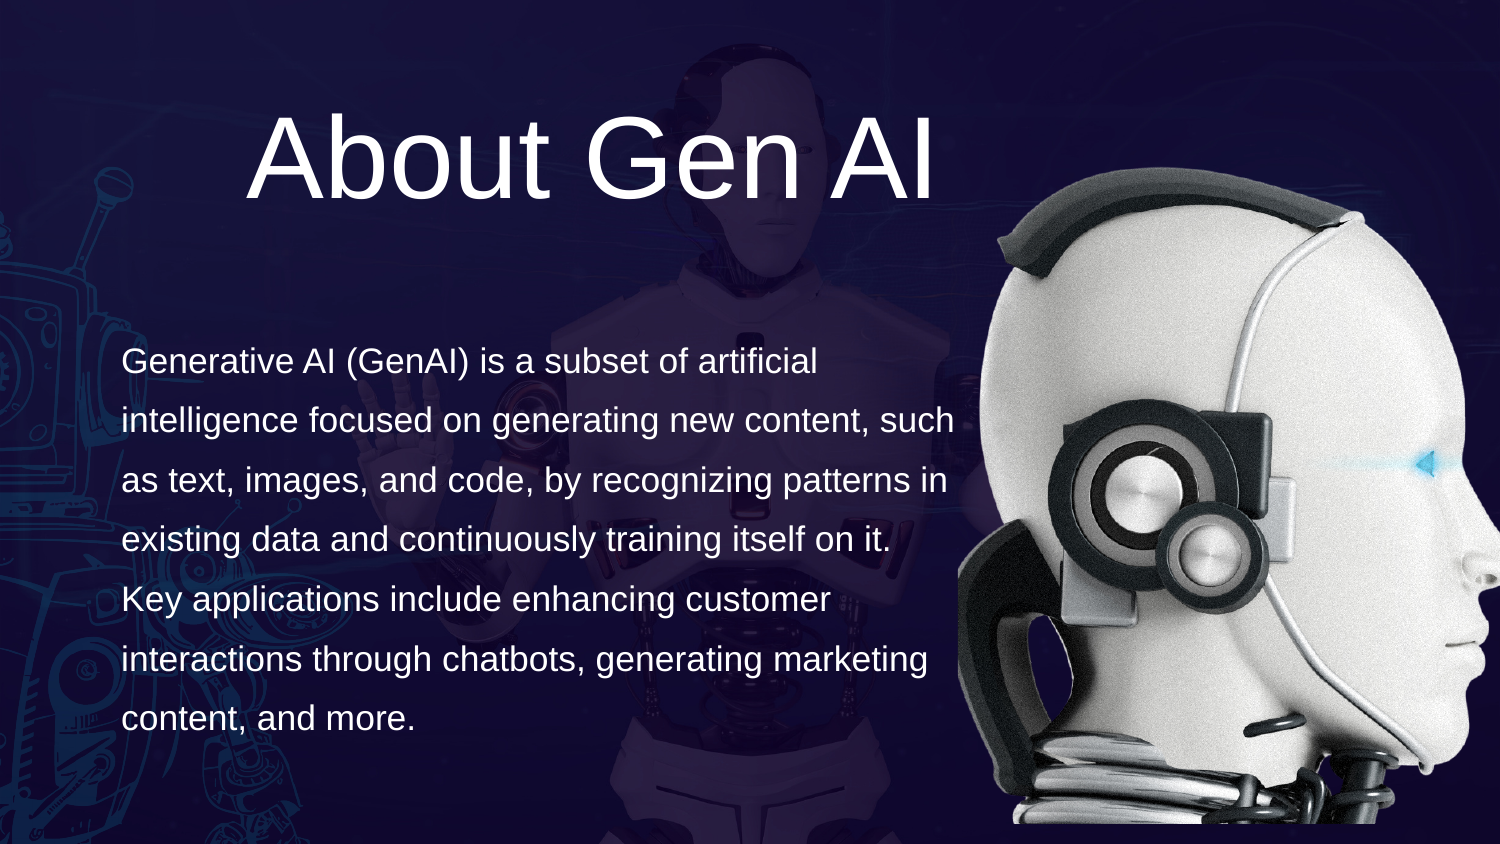

About Gen AI

Generative AI (GenAI) is a subset of artificial intelligence focused on generating new content, such as text, images, and code, by recognizing patterns in existing data and continuously training itself on it. Key applications include enhancing customer interactions through chatbots, generating marketing content, and more.